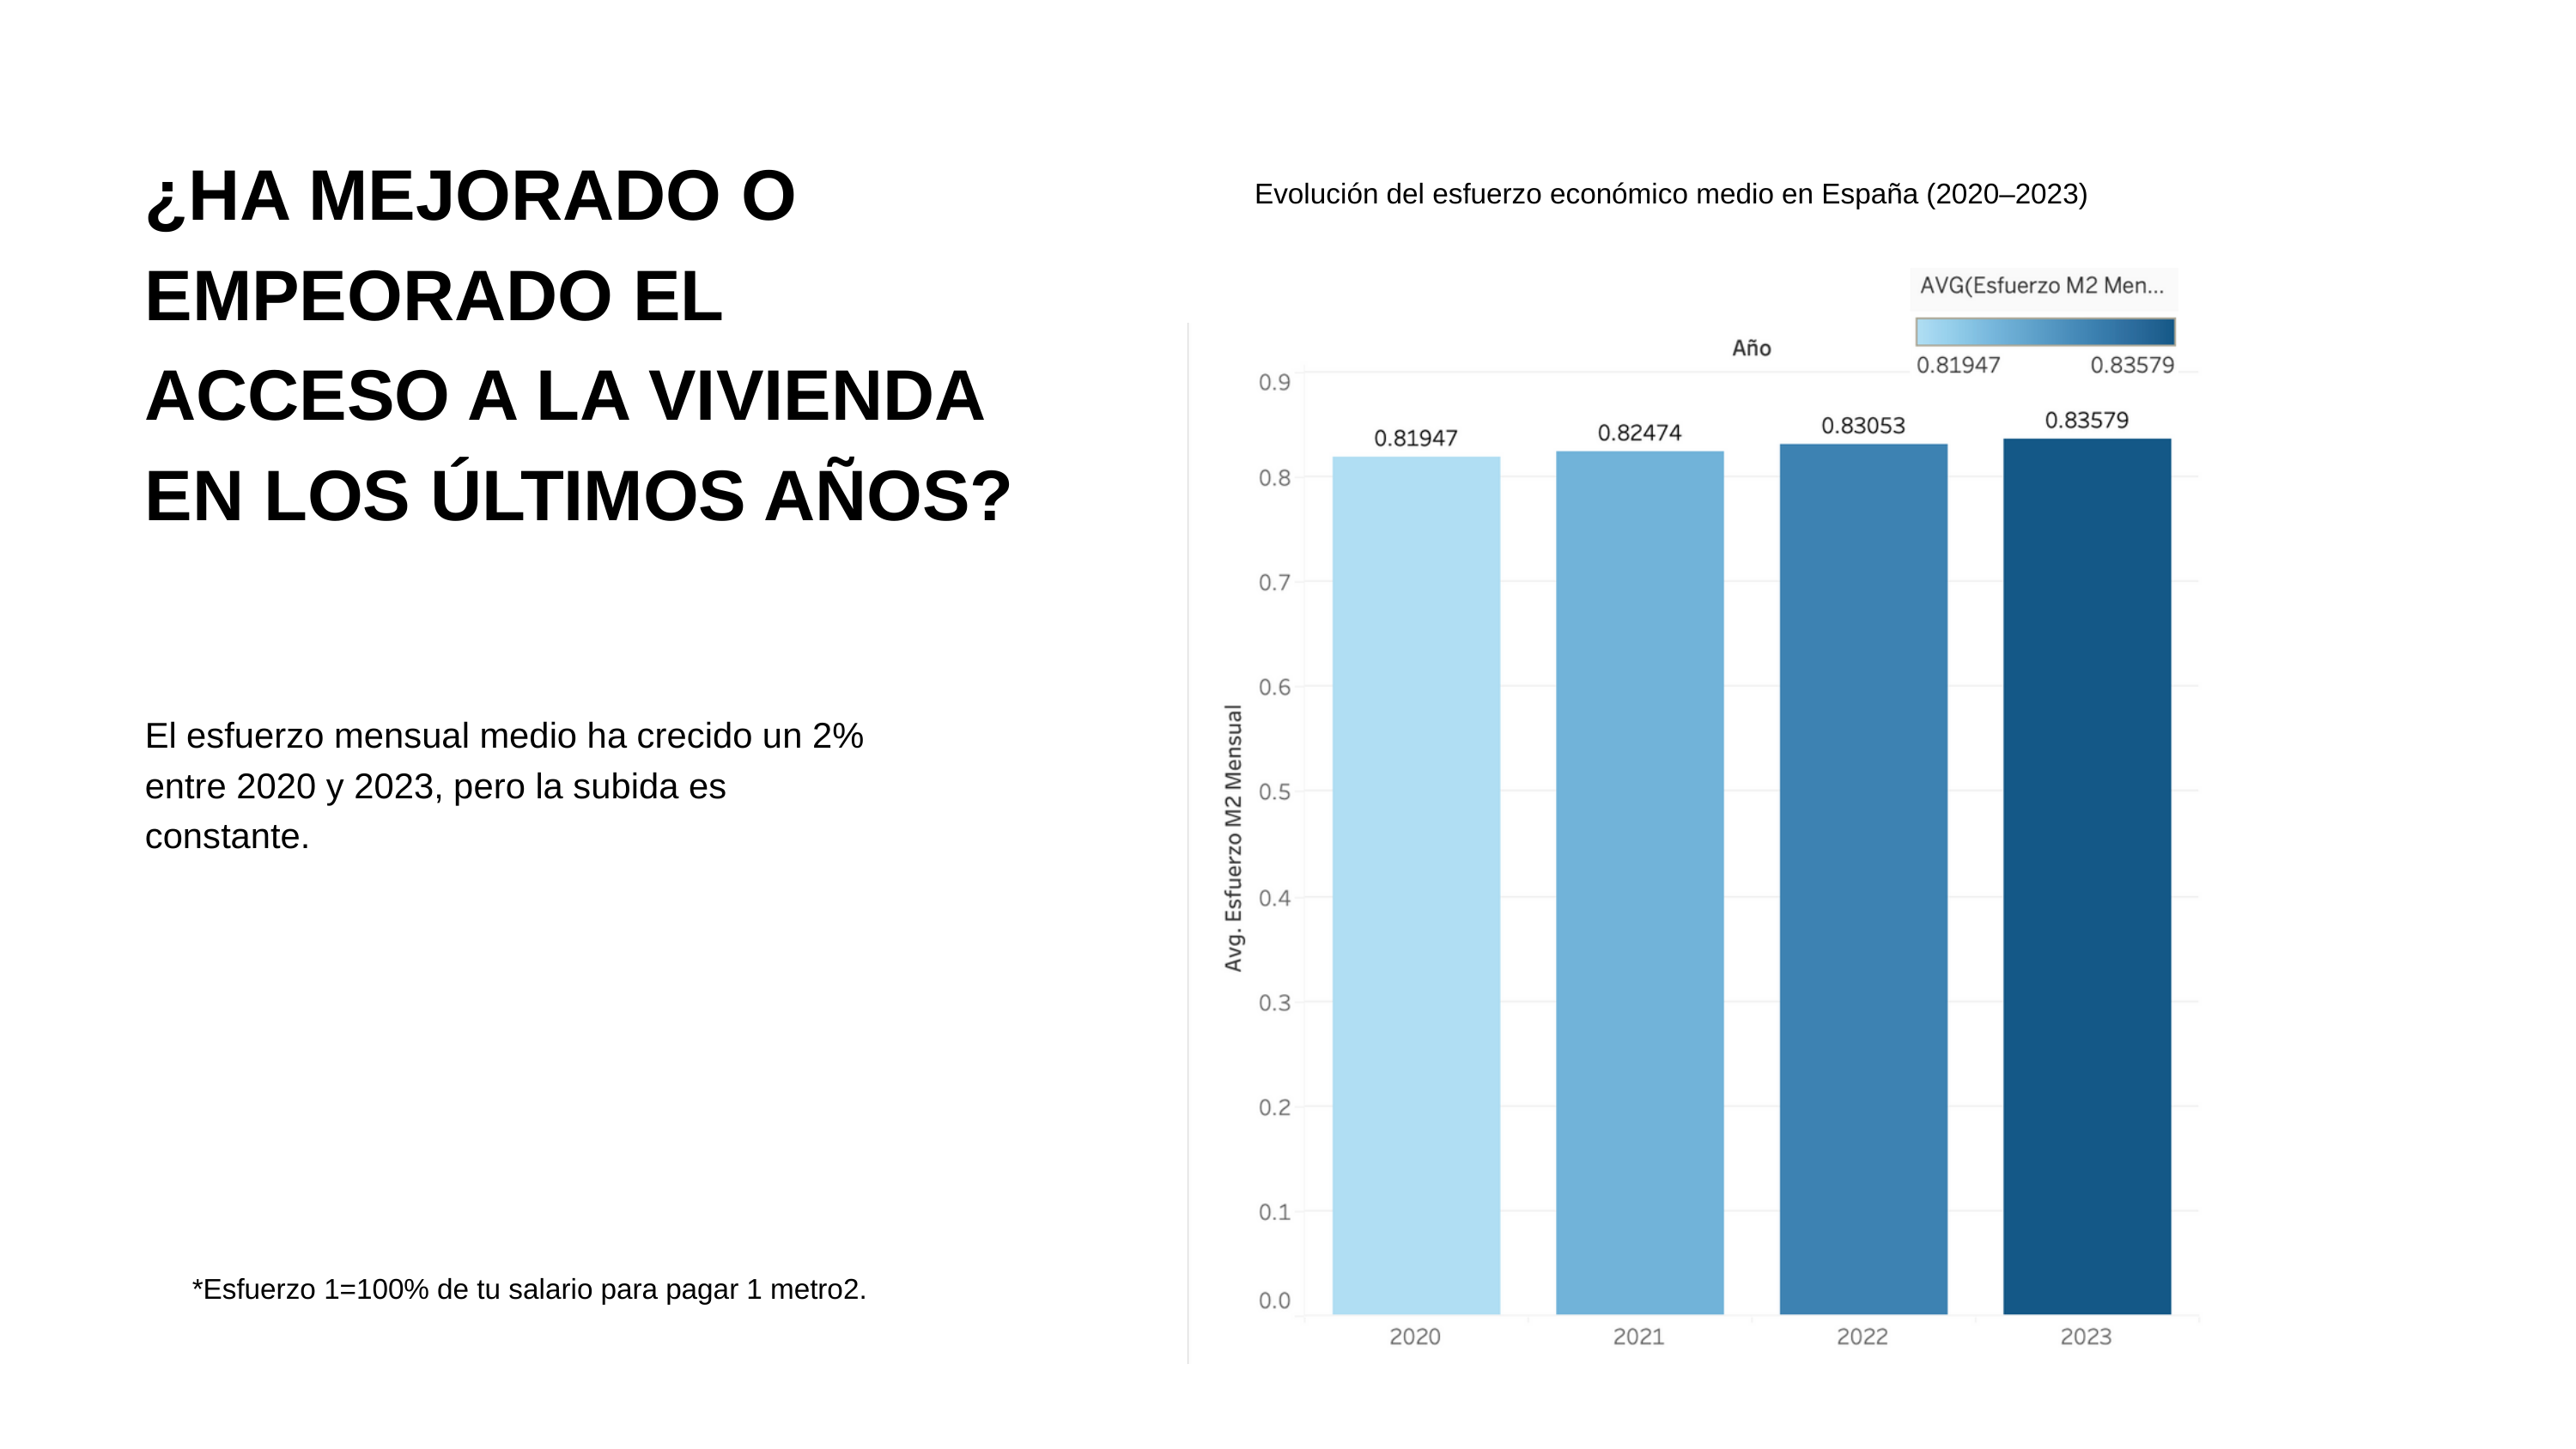

¿HA MEJORADO O EMPEORADO EL ACCESO A LA VIVIENDA EN LOS ÚLTIMOS AÑOS?
Evolución del esfuerzo económico medio en España (2020–2023)

El esfuerzo mensual medio ha crecido un 2% entre 2020 y 2023, pero la subida es constante.
*Esfuerzo 1=100% de tu salario para pagar 1 metro2.